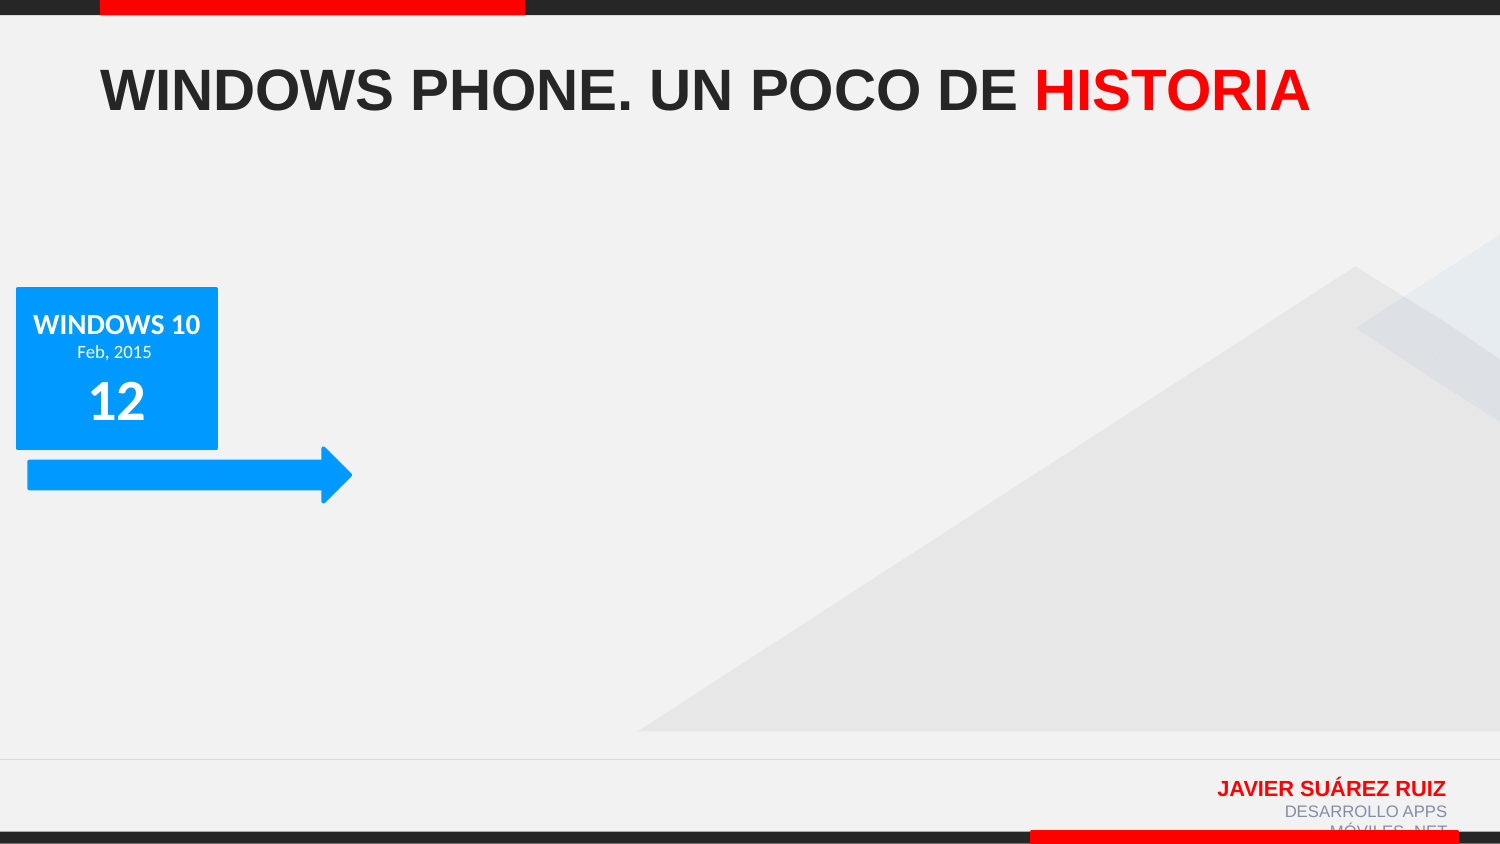

# WINDOWS PHONE. UN POCO DE HISTORIA
WINDOWS 10
Feb, 2015
12